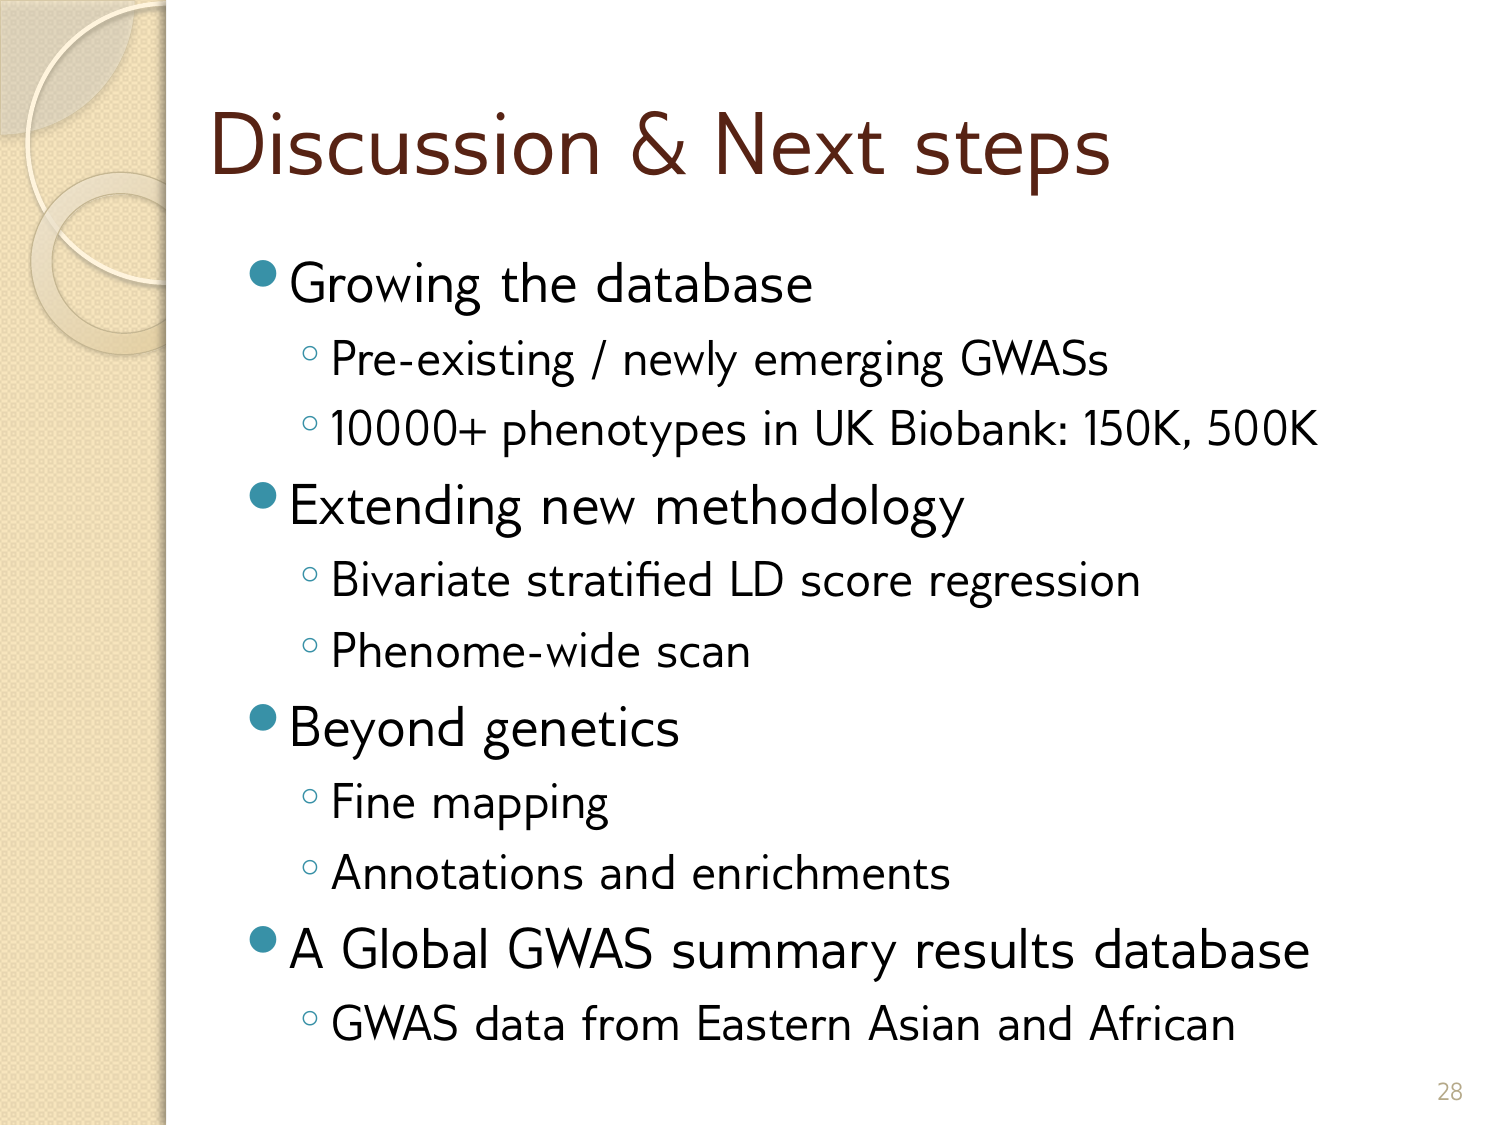

# Discussion & Next steps
Growing the database
Pre-existing / newly emerging GWASs
10000+ phenotypes in UK Biobank: 150K, 500K
Extending new methodology
Bivariate stratified LD score regression
Phenome-wide scan
Beyond genetics
Fine mapping
Annotations and enrichments
A Global GWAS summary results database
GWAS data from Eastern Asian and African

28